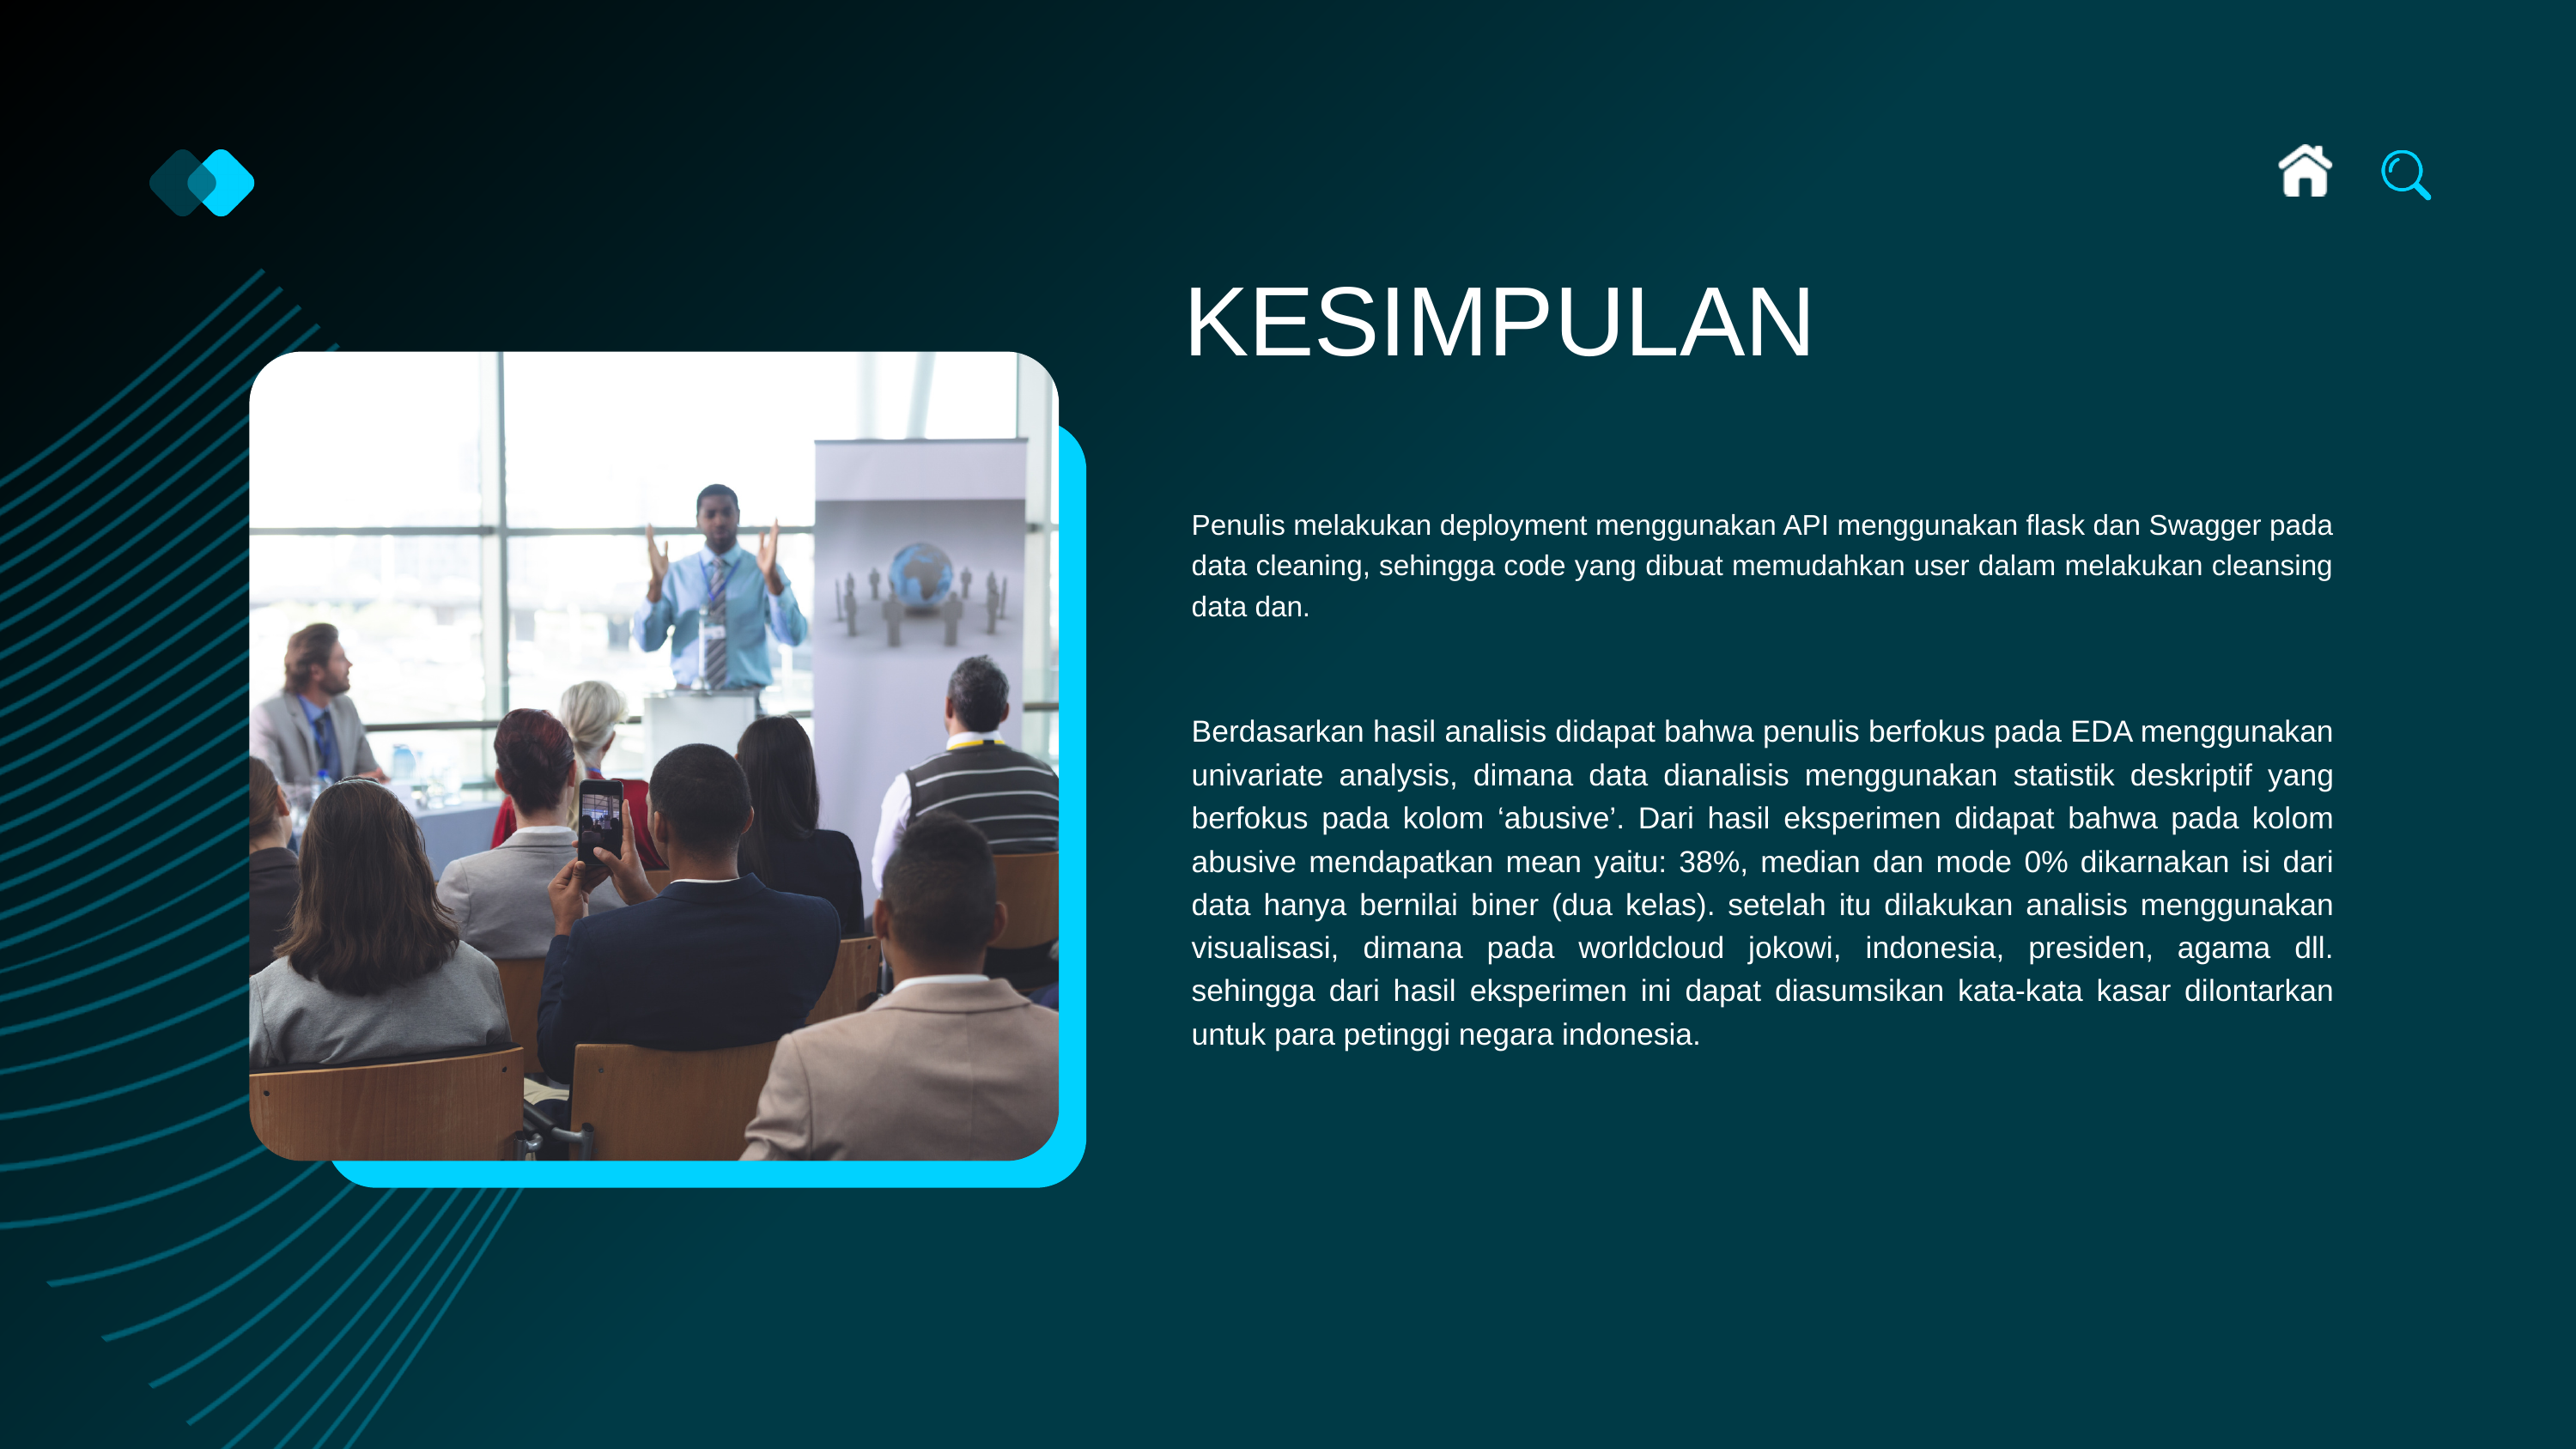

KESIMPULAN

Penulis melakukan deployment menggunakan API menggunakan flask dan Swagger pada data cleaning, sehingga code yang dibuat memudahkan user dalam melakukan cleansing data dan.

Berdasarkan hasil analisis didapat bahwa penulis berfokus pada EDA menggunakan univariate analysis, dimana data dianalisis menggunakan statistik deskriptif yang berfokus pada kolom ‘abusive’. Dari hasil eksperimen didapat bahwa pada kolom abusive mendapatkan mean yaitu: 38%, median dan mode 0% dikarnakan isi dari data hanya bernilai biner (dua kelas). setelah itu dilakukan analisis menggunakan visualisasi, dimana pada worldcloud jokowi, indonesia, presiden, agama dll. sehingga dari hasil eksperimen ini dapat diasumsikan kata-kata kasar dilontarkan untuk para petinggi negara indonesia.